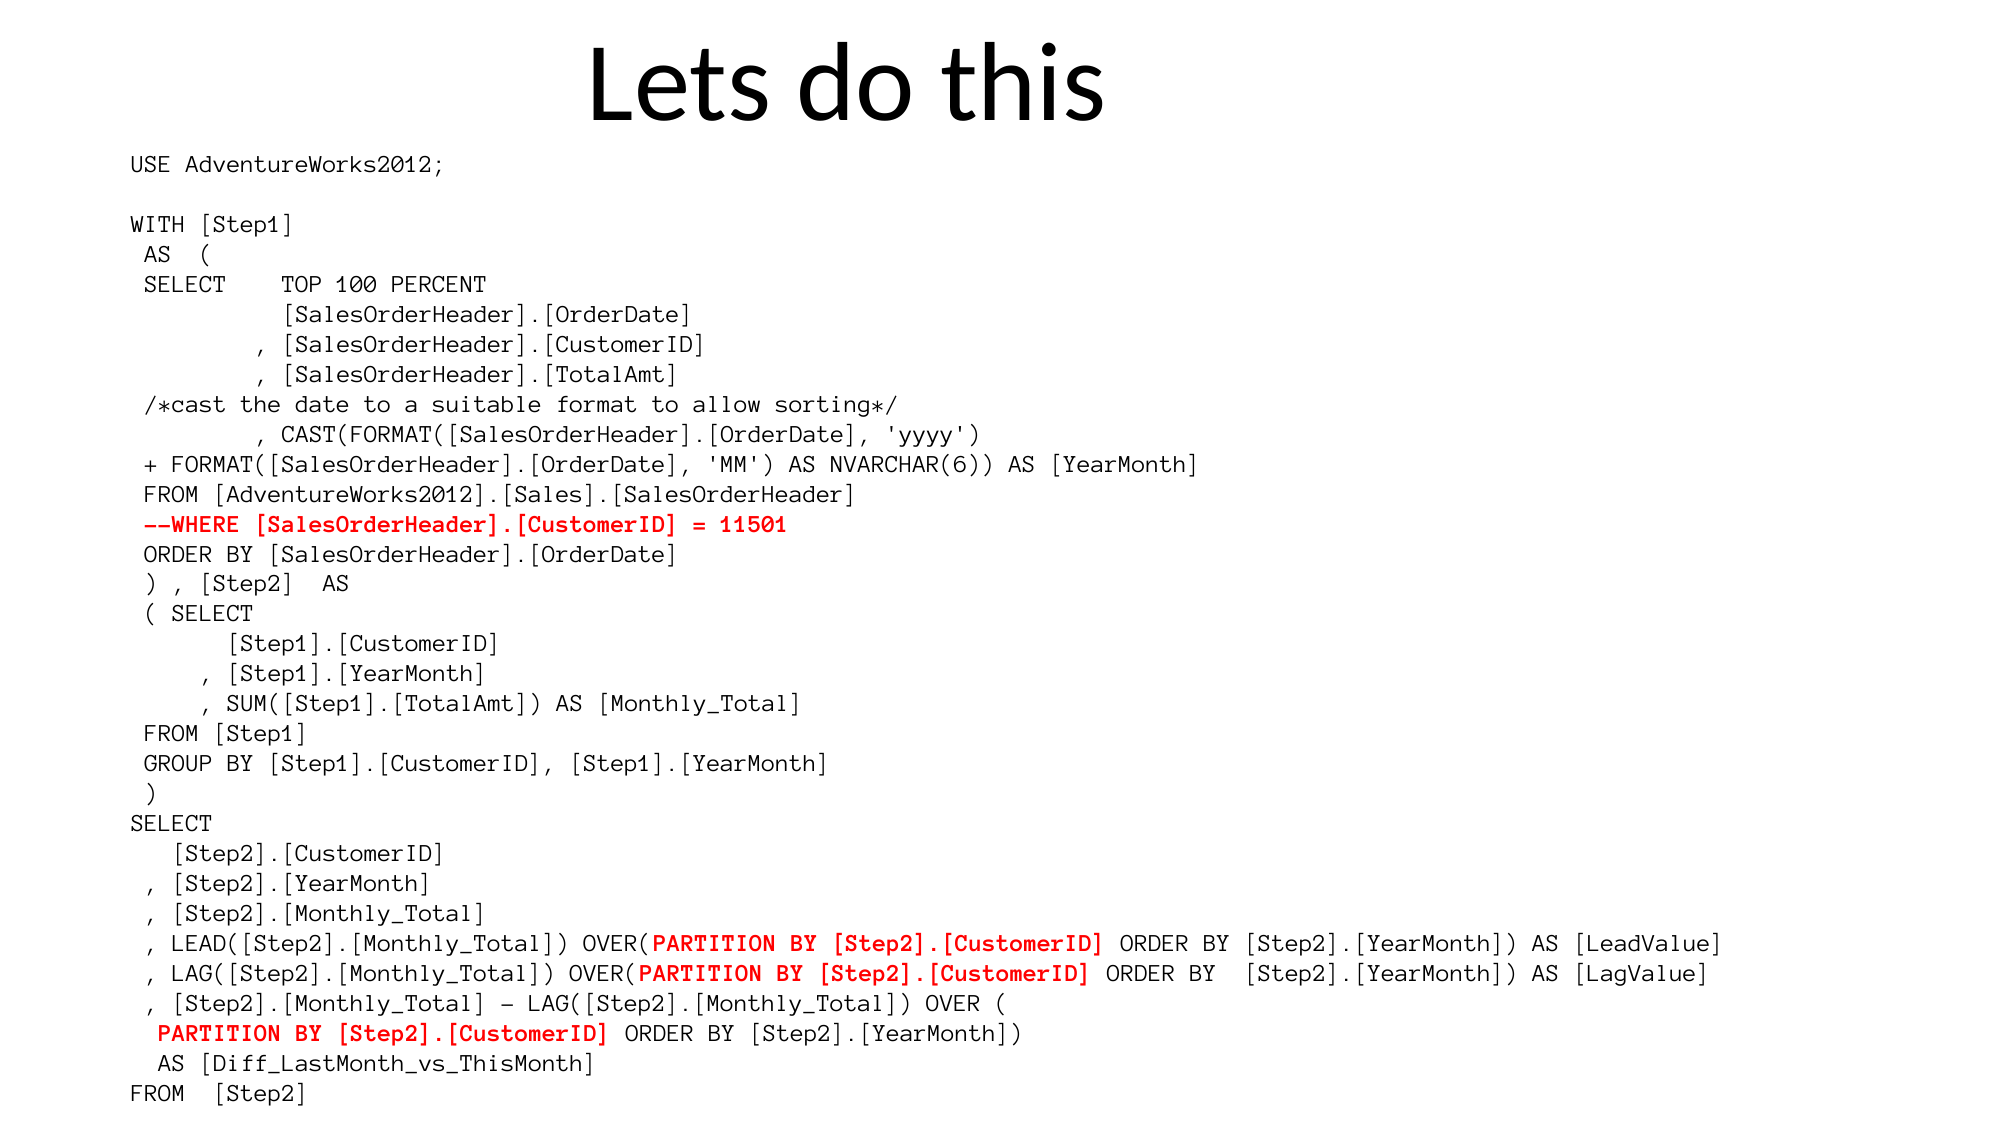

Lets do this
USE AdventureWorks2012;
WITH [Step1]
 AS  (
 SELECT    TOP 100 PERCENT
           [SalesOrderHeader].[OrderDate]
         , [SalesOrderHeader].[CustomerID]
         , [SalesOrderHeader].[TotalAmt]
 /*cast the date to a suitable format to allow sorting*/
         , CAST(FORMAT([SalesOrderHeader].[OrderDate], 'yyyy')
 + FORMAT([SalesOrderHeader].[OrderDate], 'MM') AS NVARCHAR(6)) AS [YearMonth]
 FROM [AdventureWorks2012].[Sales].[SalesOrderHeader]
 --WHERE [SalesOrderHeader].[CustomerID] = 11501
 ORDER BY [SalesOrderHeader].[OrderDate]
 ) , [Step2]  AS
 ( SELECT
       [Step1].[CustomerID]
     , [Step1].[YearMonth]
     , SUM([Step1].[TotalAmt]) AS [Monthly_Total]
 FROM [Step1]
 GROUP BY [Step1].[CustomerID], [Step1].[YearMonth]
 )
SELECT
   [Step2].[CustomerID]
 , [Step2].[YearMonth]
 , [Step2].[Monthly_Total]
 , LEAD([Step2].[Monthly_Total]) OVER(PARTITION BY [Step2].[CustomerID] ORDER BY [Step2].[YearMonth]) AS [LeadValue]
 , LAG([Step2].[Monthly_Total]) OVER(PARTITION BY [Step2].[CustomerID] ORDER BY  [Step2].[YearMonth]) AS [LagValue]
 , [Step2].[Monthly_Total] - LAG([Step2].[Monthly_Total]) OVER (
  PARTITION BY [Step2].[CustomerID] ORDER BY [Step2].[YearMonth])
  AS [Diff_LastMonth_vs_ThisMonth]
FROM  [Step2]